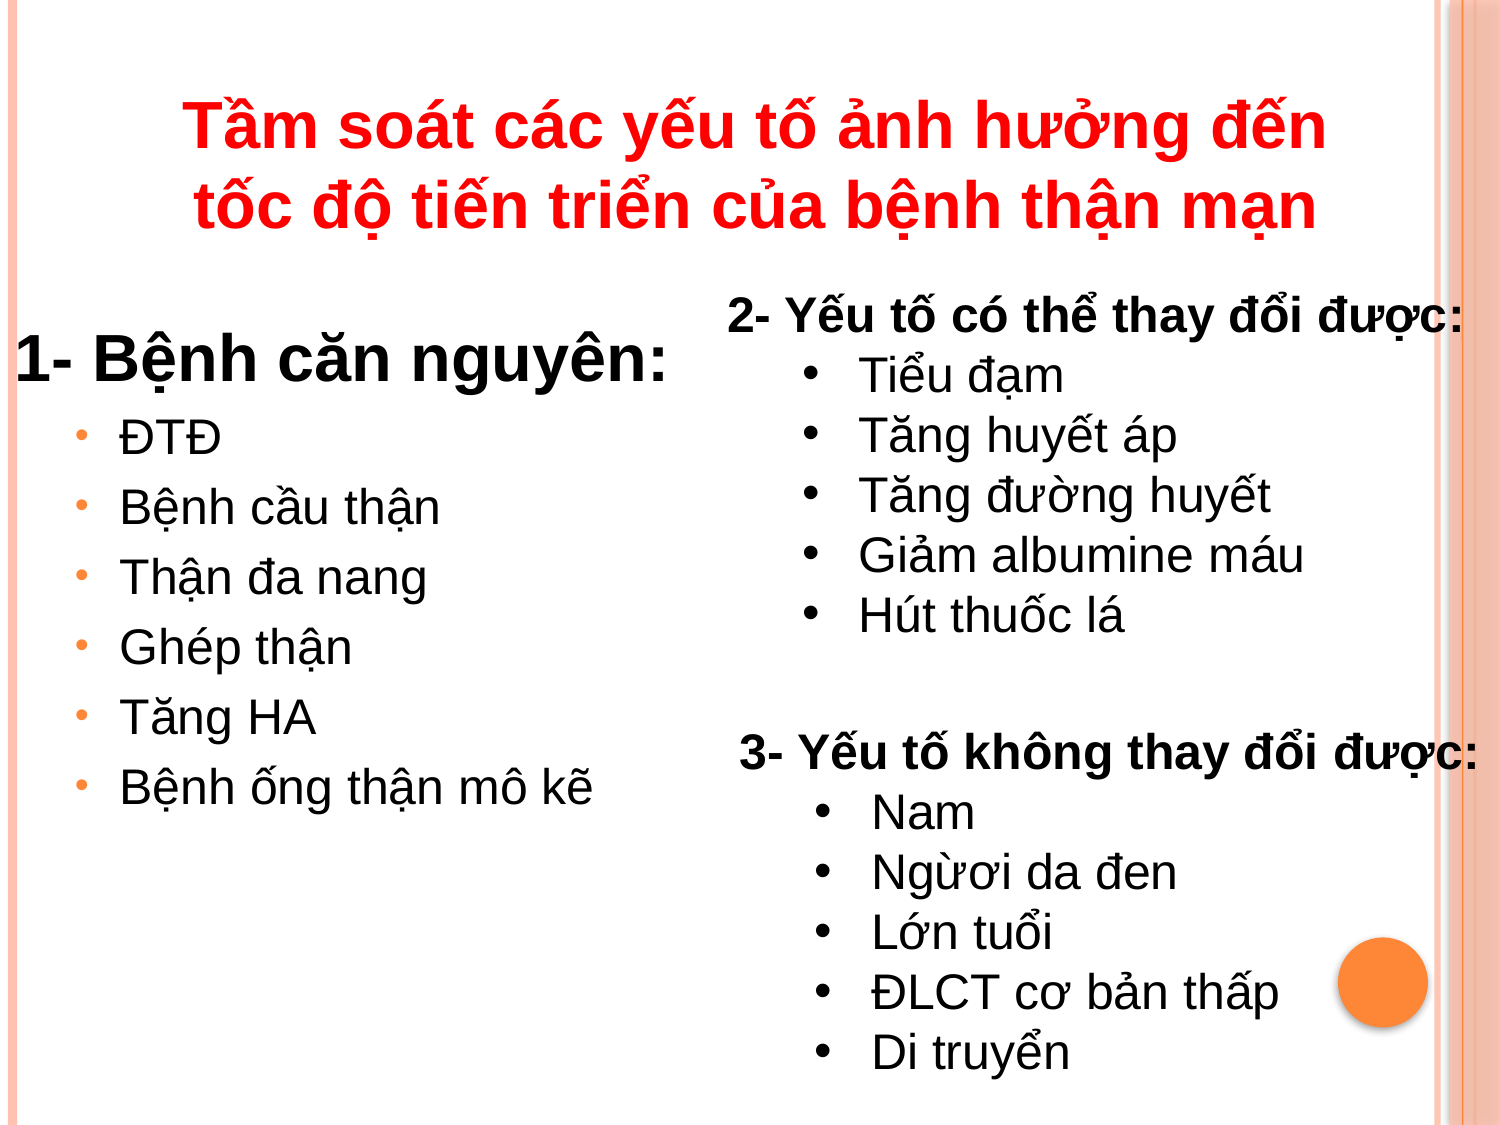

Tầm soát các yếu tố ảnh hưởng đến tốc độ tiến triển của bệnh thận mạn
2- Yếu tố có thể thay đổi được:
Tiểu đạm
Tăng huyết áp
Tăng đường huyết
Giảm albumine máu
Hút thuốc lá
1- Bệnh căn nguyên:
ĐTĐ
Bệnh cầu thận
Thận đa nang
Ghép thận
Tăng HA
Bệnh ống thận mô kẽ

3- Yếu tố không thay đổi được:
Nam
Ngừơi da đen
Lớn tuổi
ĐLCT cơ bản thấp
Di truyển